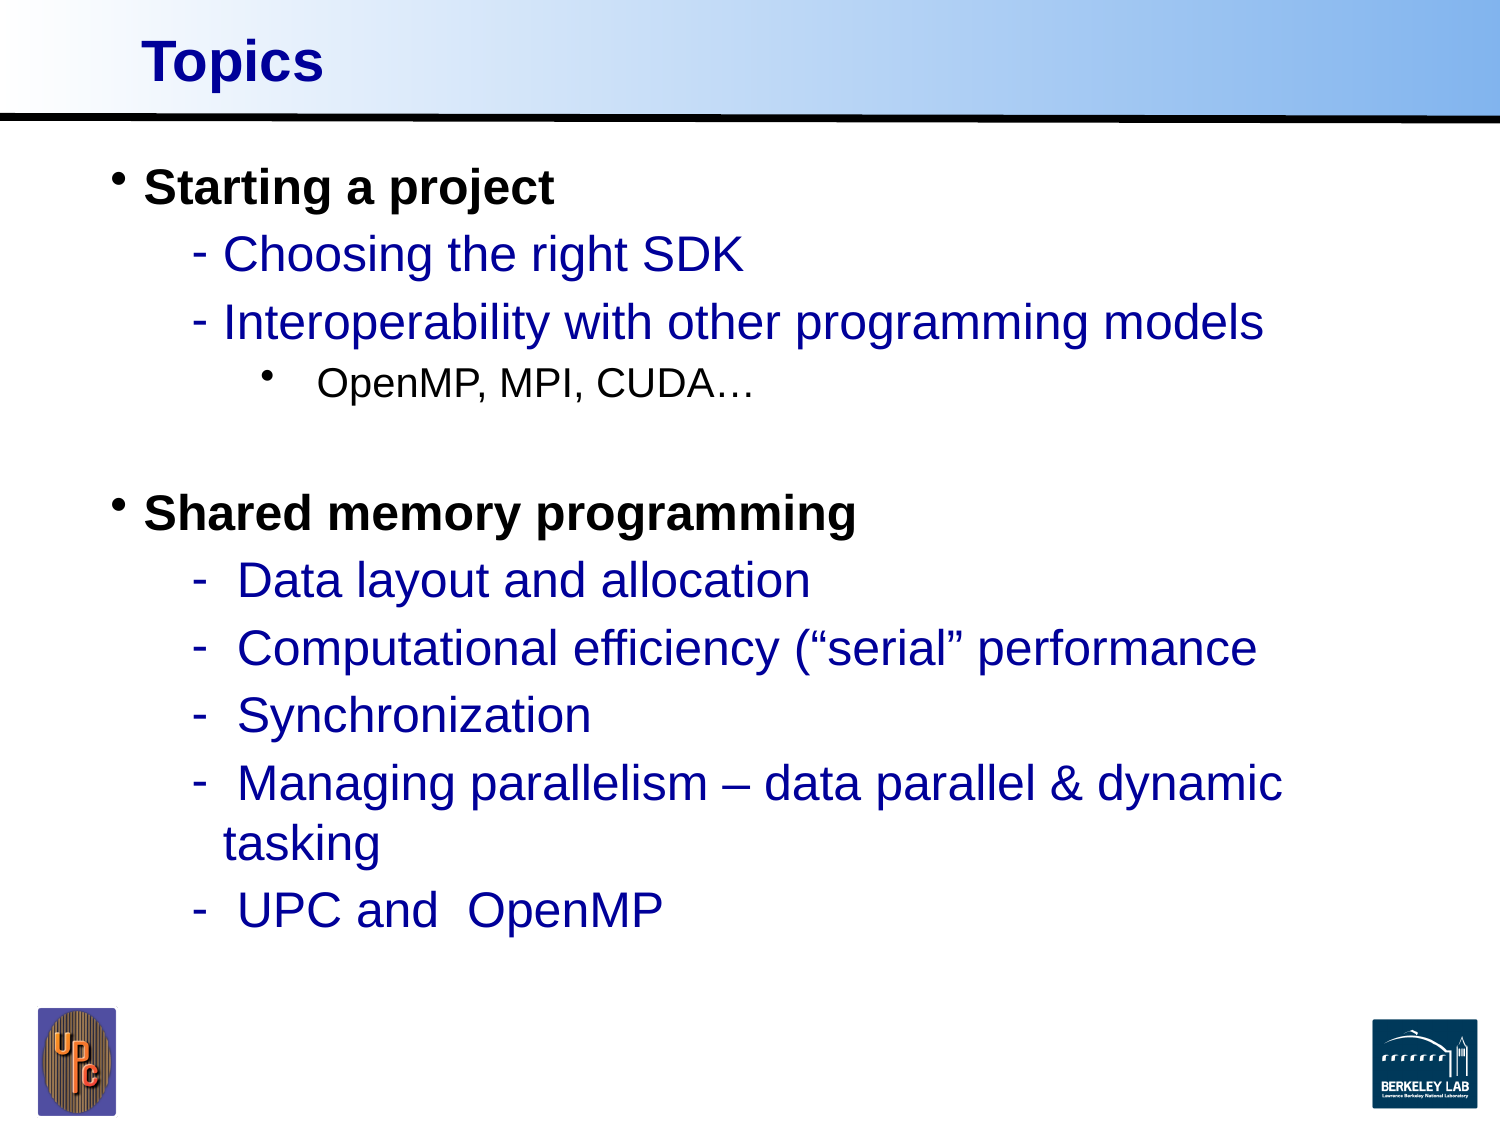

# Topics
Starting a project
Choosing the right SDK
Interoperability with other programming models
OpenMP, MPI, CUDA…

Shared memory programming
 Data layout and allocation
 Computational efficiency (“serial” performance
 Synchronization
 Managing parallelism – data parallel & dynamic tasking
 UPC and  OpenMP